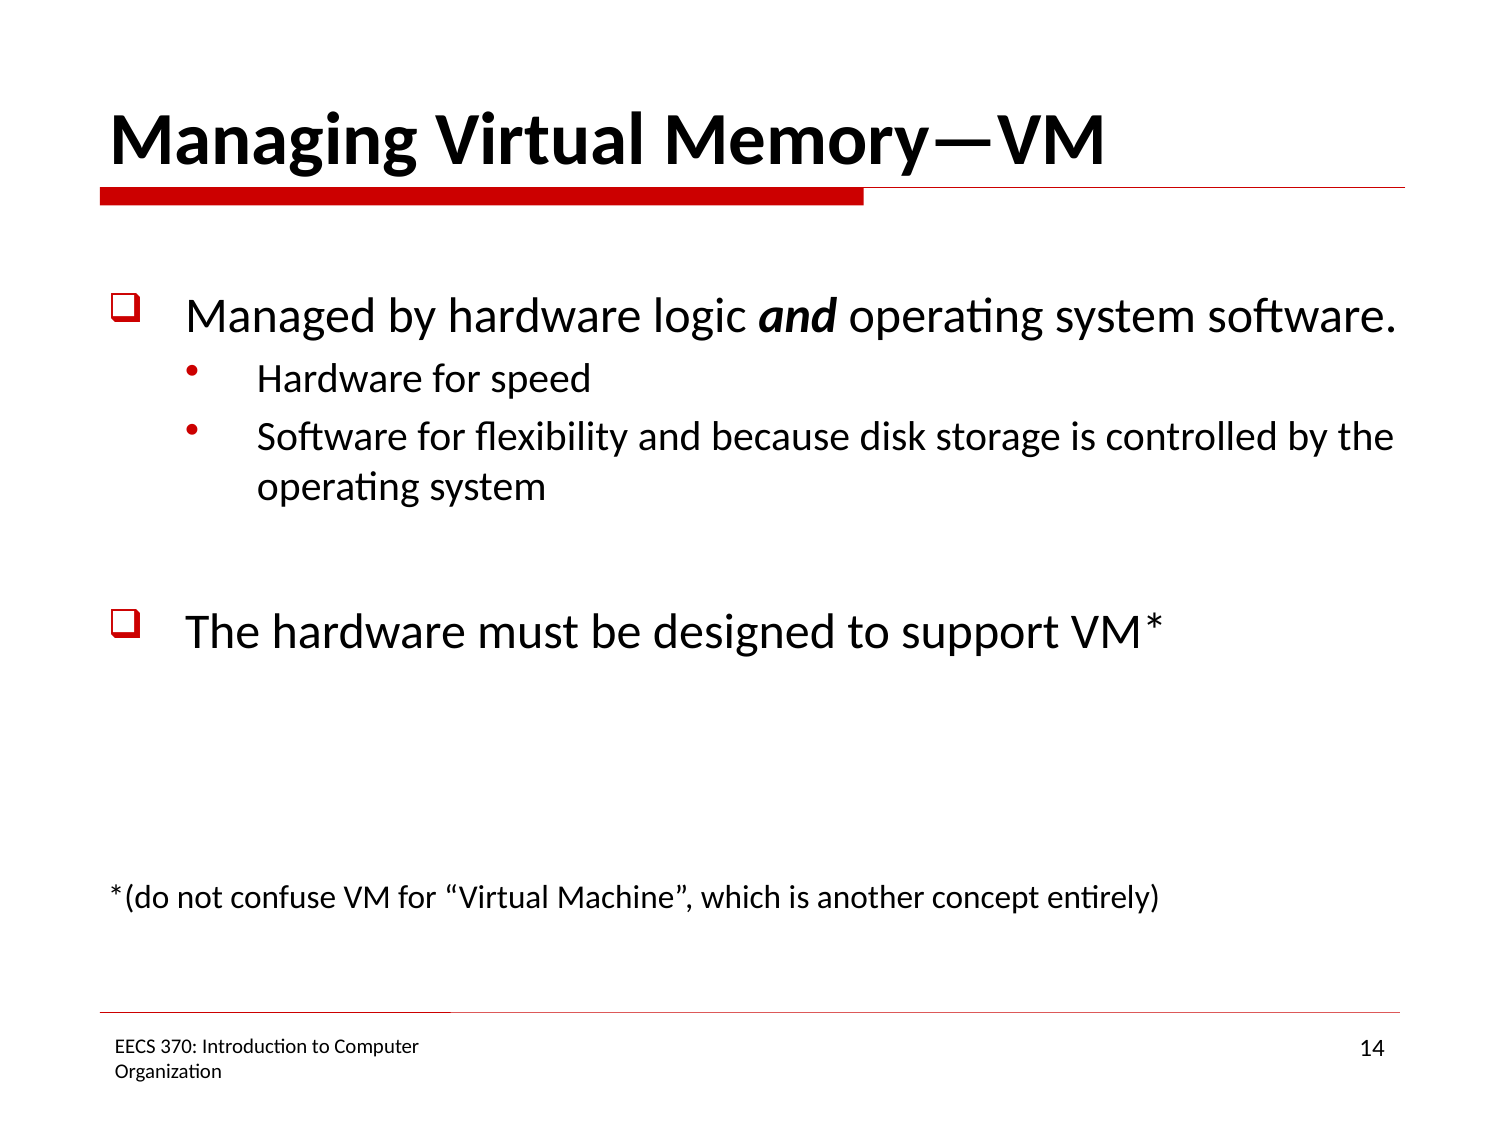

# Managing Virtual Memory—VM
Managed by hardware logic and operating system software.
Hardware for speed
Software for flexibility and because disk storage is controlled by the operating system

The hardware must be designed to support VM*

*(do not confuse VM for “Virtual Machine”, which is another concept entirely)
14
EECS 370: Introduction to Computer Organization